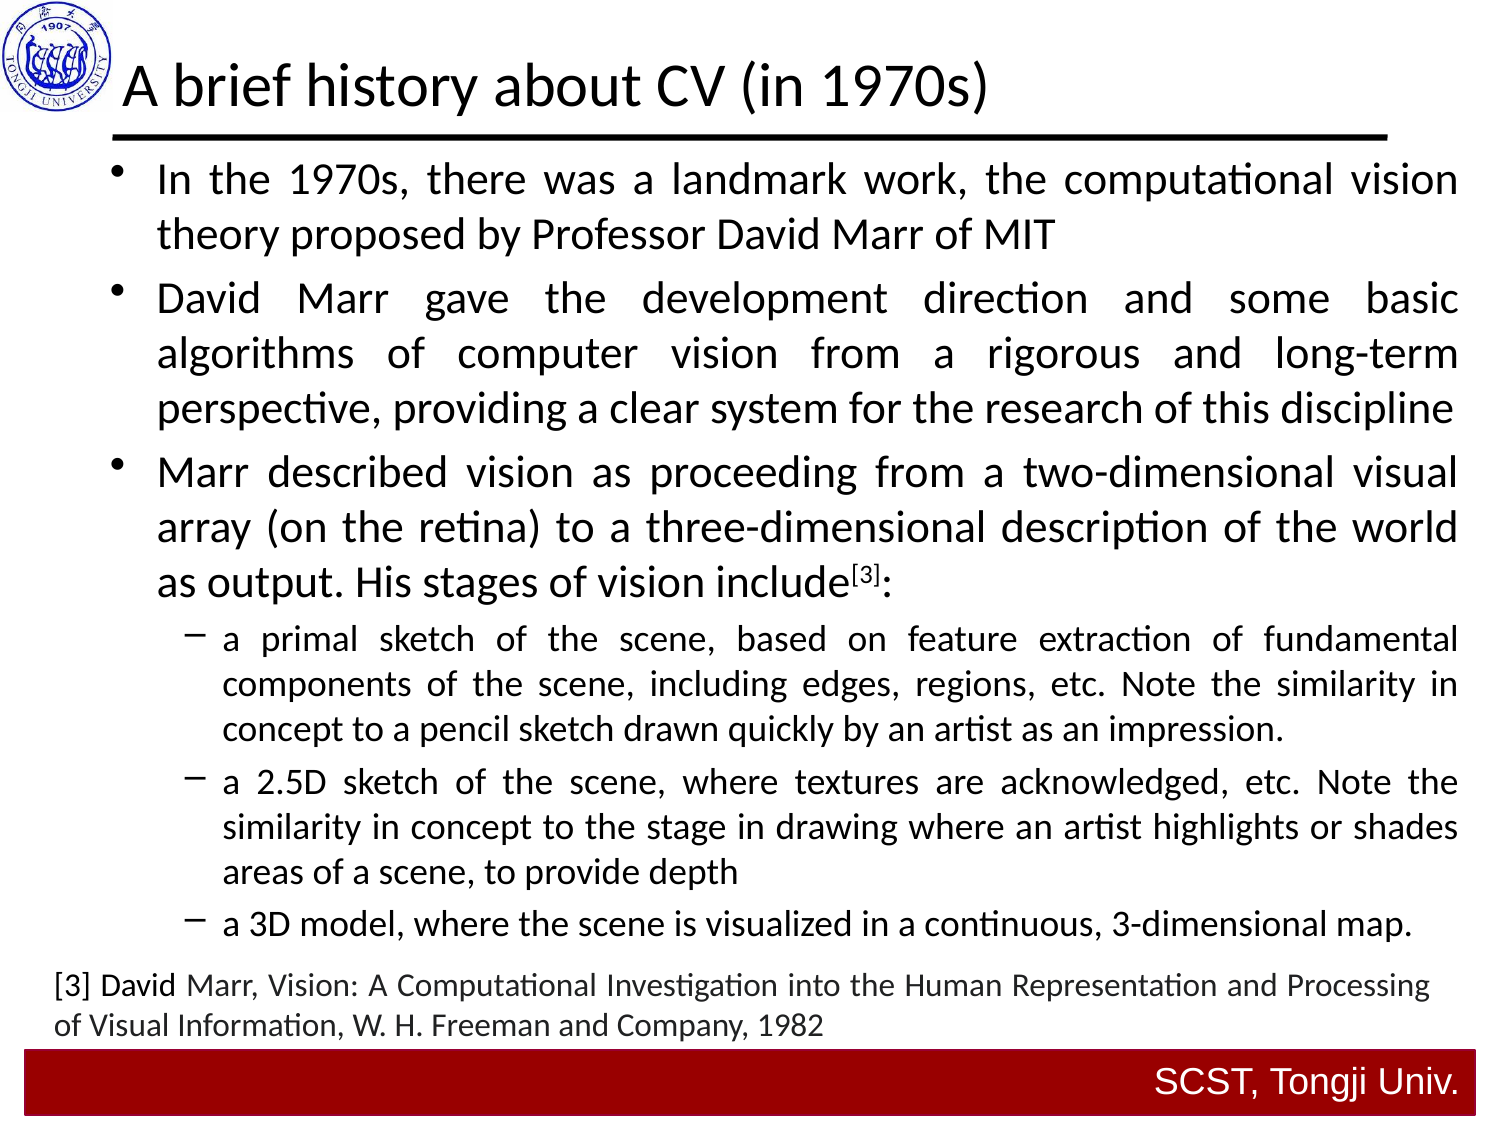

A brief history about CV (in 1970s)
In the 1970s, there was a landmark work, the computational vision theory proposed by Professor David Marr of MIT
David Marr gave the development direction and some basic algorithms of computer vision from a rigorous and long-term perspective, providing a clear system for the research of this discipline
Marr described vision as proceeding from a two-dimensional visual array (on the retina) to a three-dimensional description of the world as output. His stages of vision include[3]:
a primal sketch of the scene, based on feature extraction of fundamental components of the scene, including edges, regions, etc. Note the similarity in concept to a pencil sketch drawn quickly by an artist as an impression.
a 2.5D sketch of the scene, where textures are acknowledged, etc. Note the similarity in concept to the stage in drawing where an artist highlights or shades areas of a scene, to provide depth
a 3D model, where the scene is visualized in a continuous, 3-dimensional map.
[3] David Marr, Vision: A Computational Investigation into the Human Representation and Processing of Visual Information, W. H. Freeman and Company, 1982